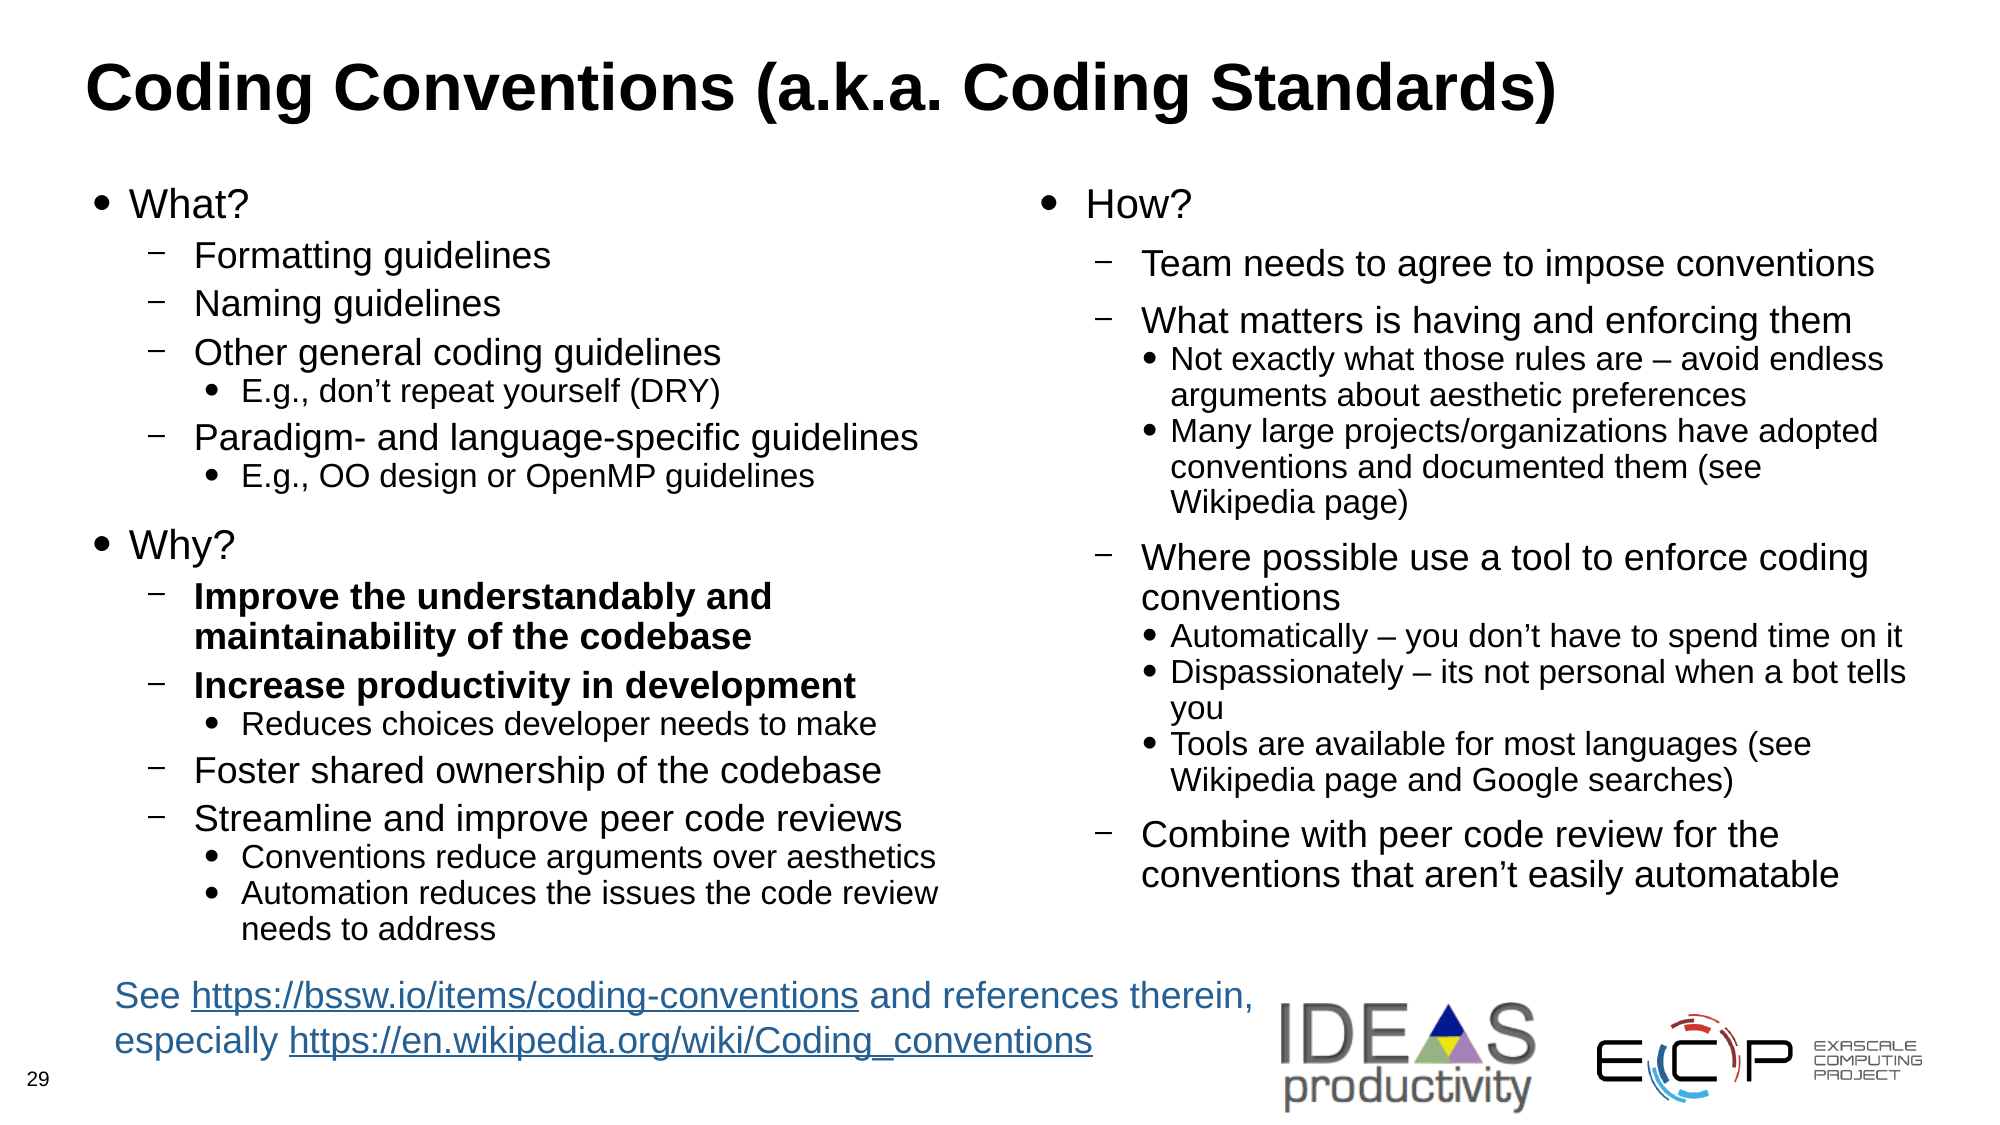

# Coding Conventions (a.k.a. Coding Standards)
What?
Formatting guidelines
Naming guidelines
Other general coding guidelines
E.g., don’t repeat yourself (DRY)
Paradigm- and language-specific guidelines
E.g., OO design or OpenMP guidelines
Why?
Improve the understandably and maintainability of the codebase
Increase productivity in development
Reduces choices developer needs to make
Foster shared ownership of the codebase
Streamline and improve peer code reviews
Conventions reduce arguments over aesthetics
Automation reduces the issues the code review needs to address
How?
Team needs to agree to impose conventions
What matters is having and enforcing them
Not exactly what those rules are – avoid endless arguments about aesthetic preferences
Many large projects/organizations have adopted conventions and documented them (see Wikipedia page)
Where possible use a tool to enforce coding conventions
Automatically – you don’t have to spend time on it
Dispassionately – its not personal when a bot tells you
Tools are available for most languages (see Wikipedia page and Google searches)
Combine with peer code review for the conventions that aren’t easily automatable
See https://bssw.io/items/coding-conventions and references therein,
especially https://en.wikipedia.org/wiki/Coding_conventions